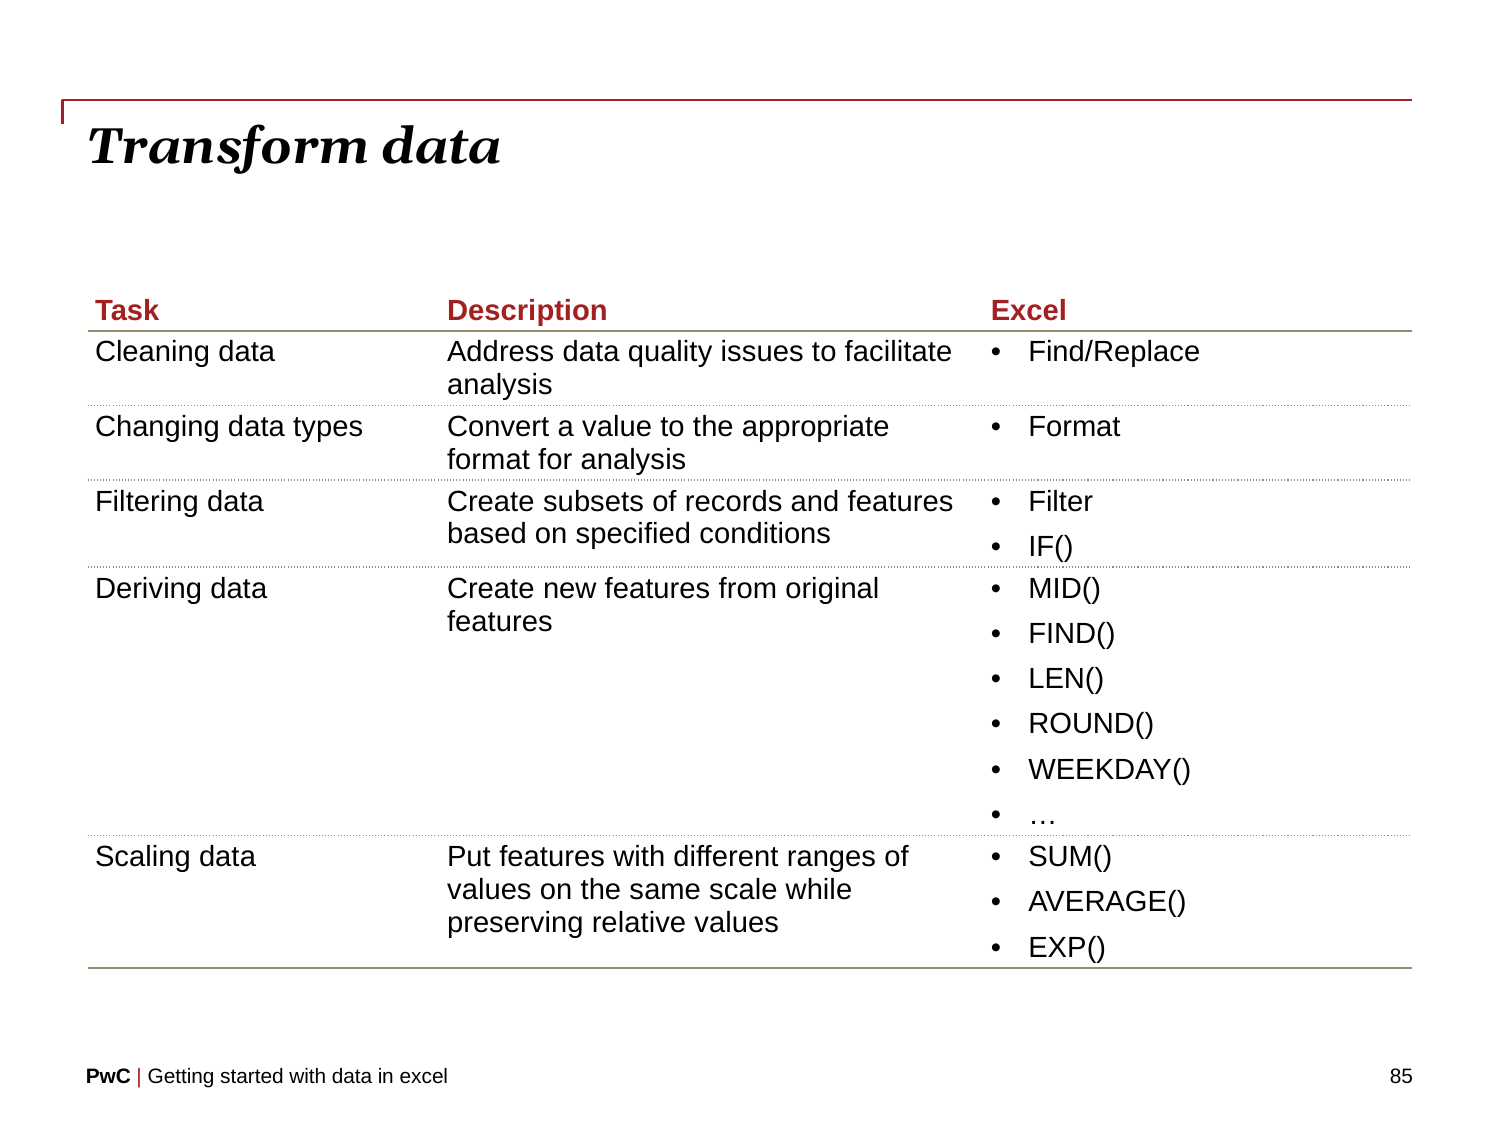

# Transform data
| Task | Description | Excel |
| --- | --- | --- |
| Cleaning data | Address data quality issues to facilitate analysis | Find/Replace |
| Changing data types | Convert a value to the appropriate format for analysis | Format |
| Filtering data | Create subsets of records and features based on specified conditions | Filter IF() |
| Deriving data | Create new features from original features | MID() FIND() LEN() ROUND() WEEKDAY() … |
| Scaling data | Put features with different ranges of values on the same scale while preserving relative values | SUM() AVERAGE() EXP() |
85